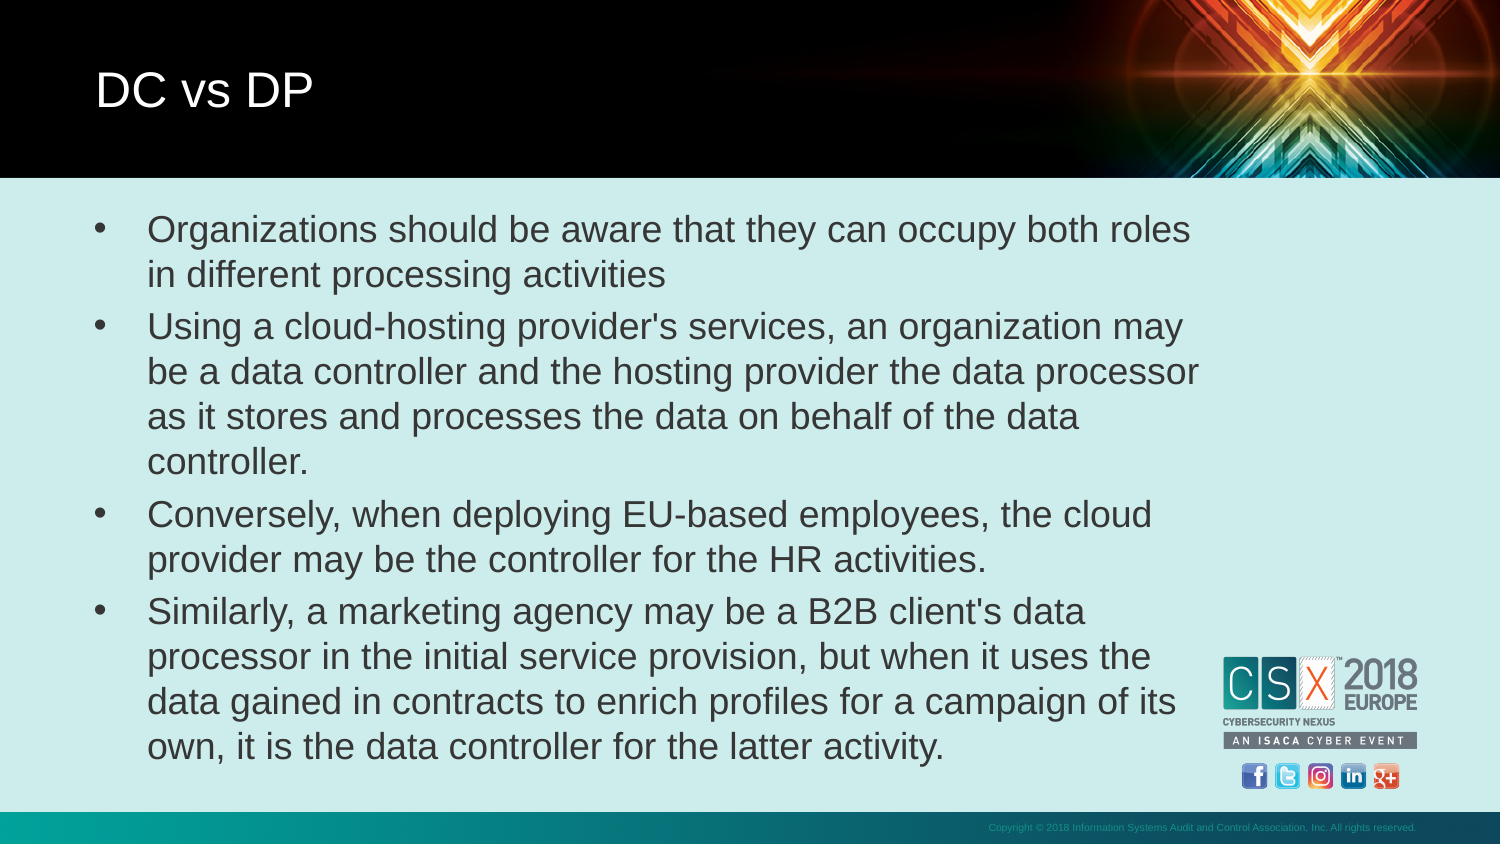

DC vs DP
Organizations should be aware that they can occupy both roles in different processing activities
Using a cloud-hosting provider's services, an organization may be a data controller and the hosting provider the data processor as it stores and processes the data on behalf of the data controller.
Conversely, when deploying EU-based employees, the cloud provider may be the controller for the HR activities.
Similarly, a marketing agency may be a B2B client's data processor in the initial service provision, but when it uses the data gained in contracts to enrich profiles for a campaign of its own, it is the data controller for the latter activity.